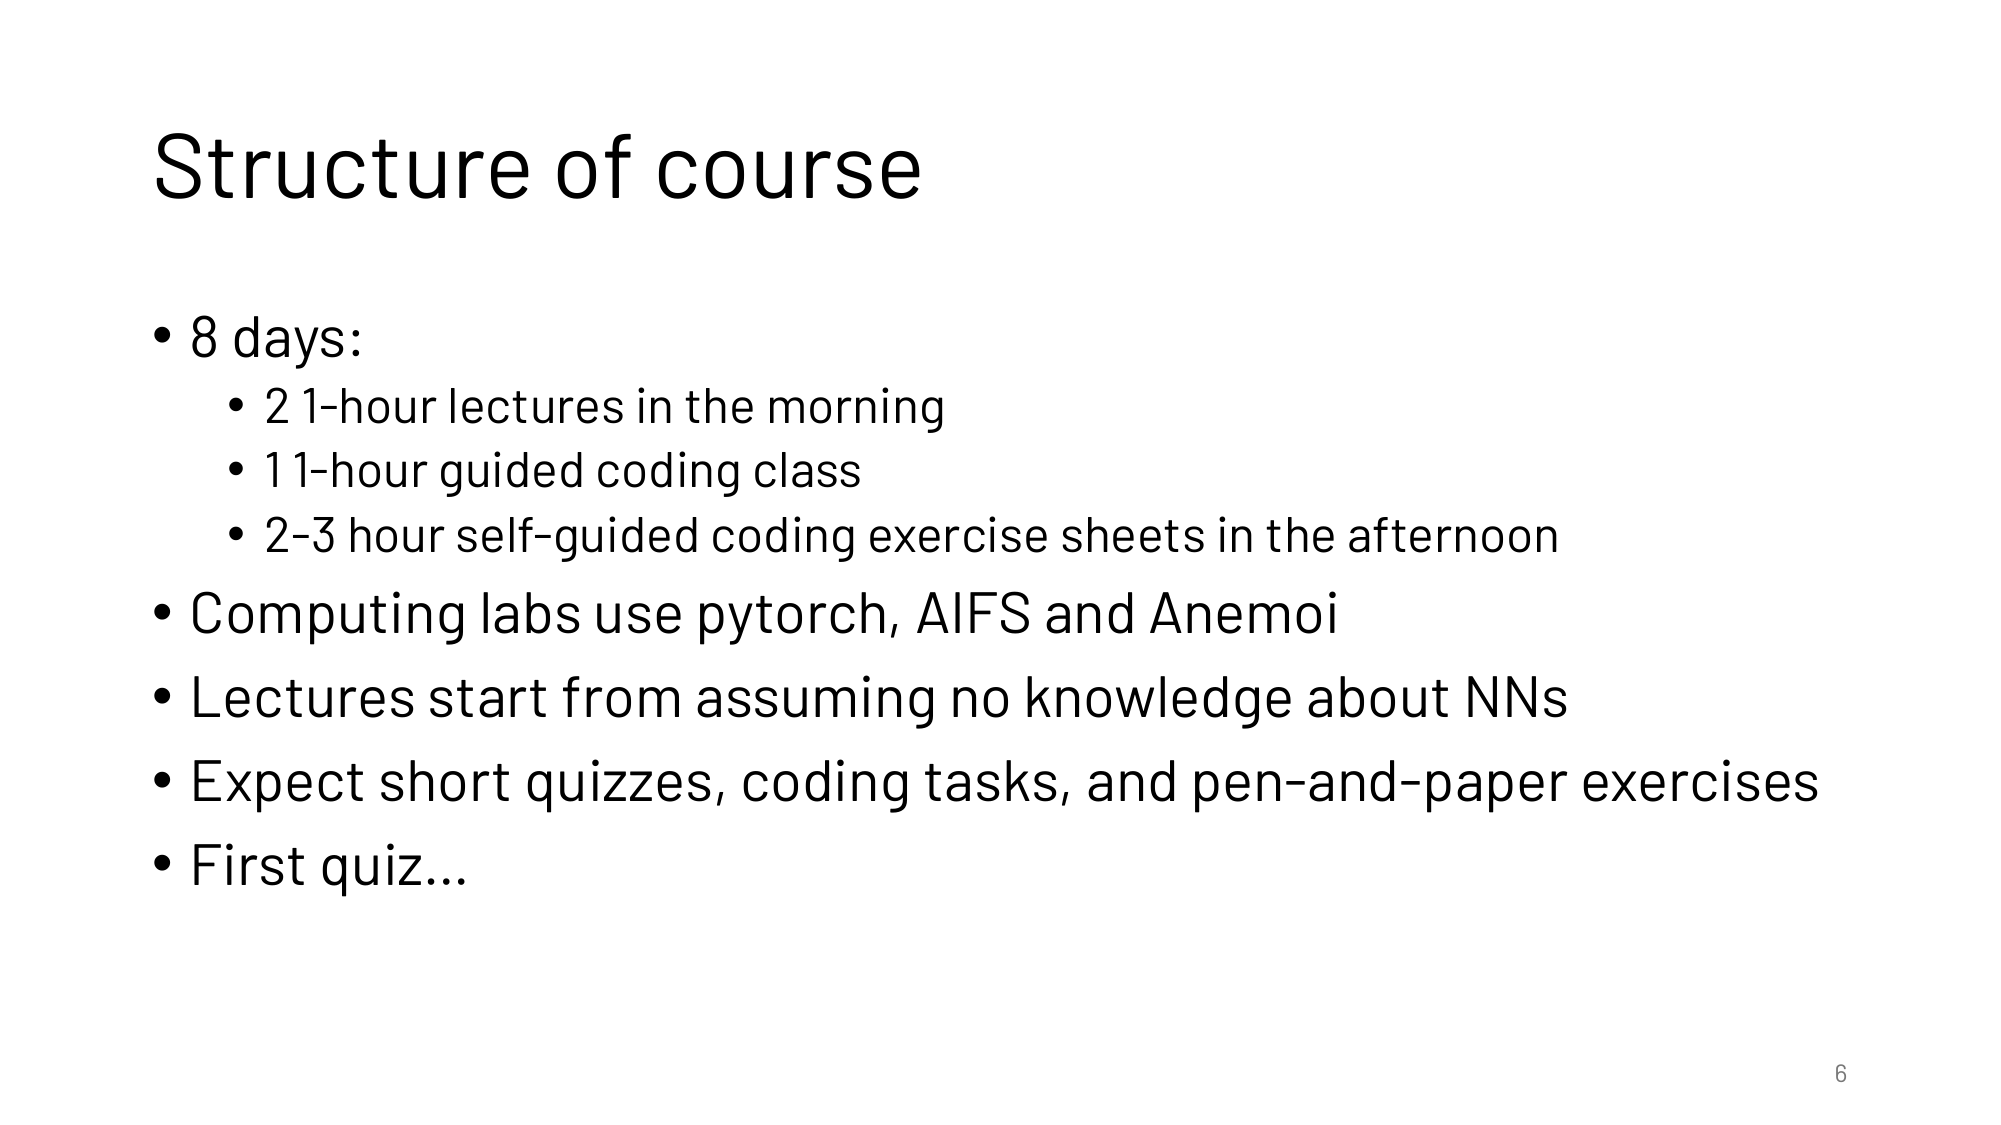

# Structure of course
8 days:
2 1-hour lectures in the morning
1 1-hour guided coding class
2-3 hour self-guided coding exercise sheets in the afternoon
Computing labs use pytorch, AIFS and Anemoi
Lectures start from assuming no knowledge about NNs
Expect short quizzes, coding tasks, and pen-and-paper exercises
First quiz…
6